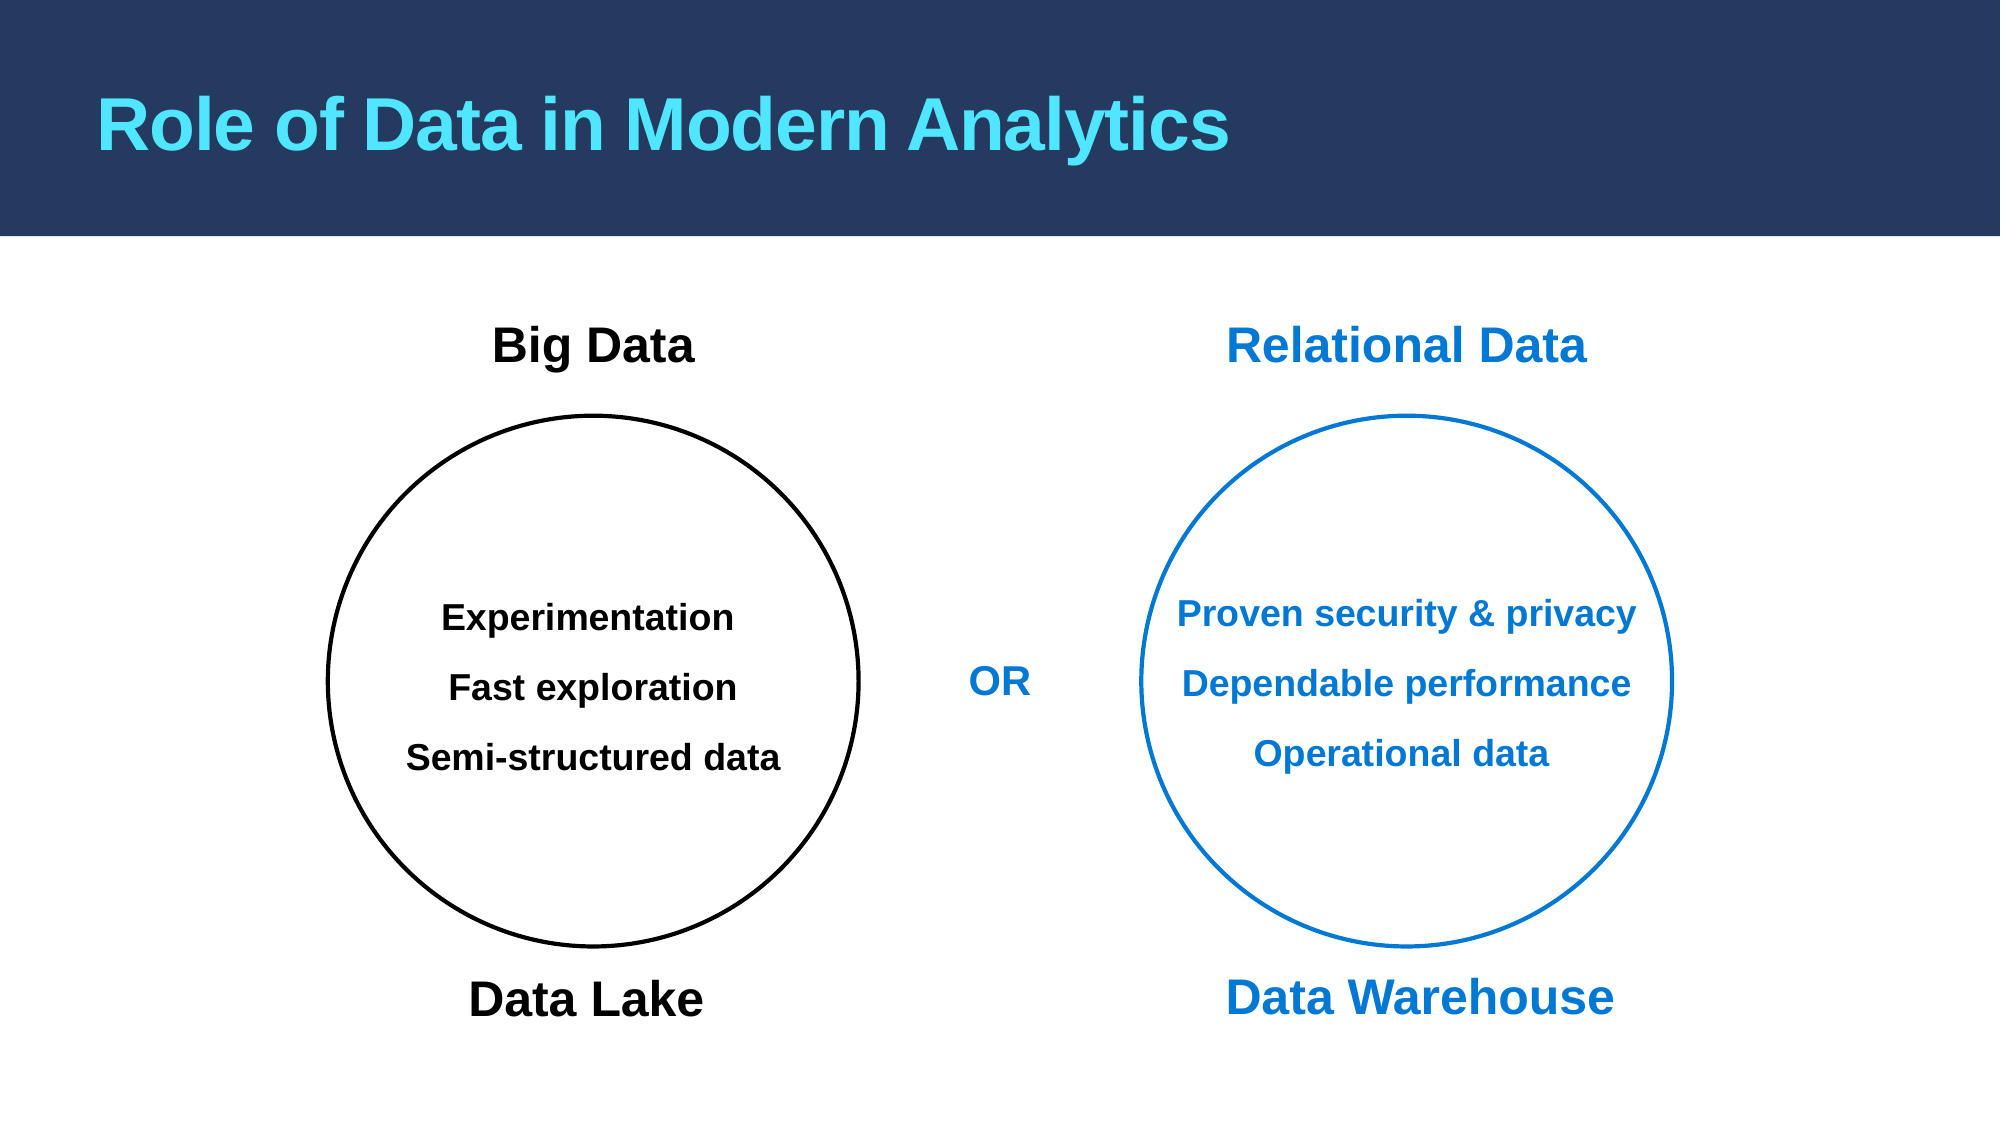

# Role of Data in Modern Analytics
Big Data
Relational Data

Proven security & privacy
Dependable performance
Operational data
Experimentation
Fast exploration
Semi-structured data
OR
Data Warehouse
Data Lake